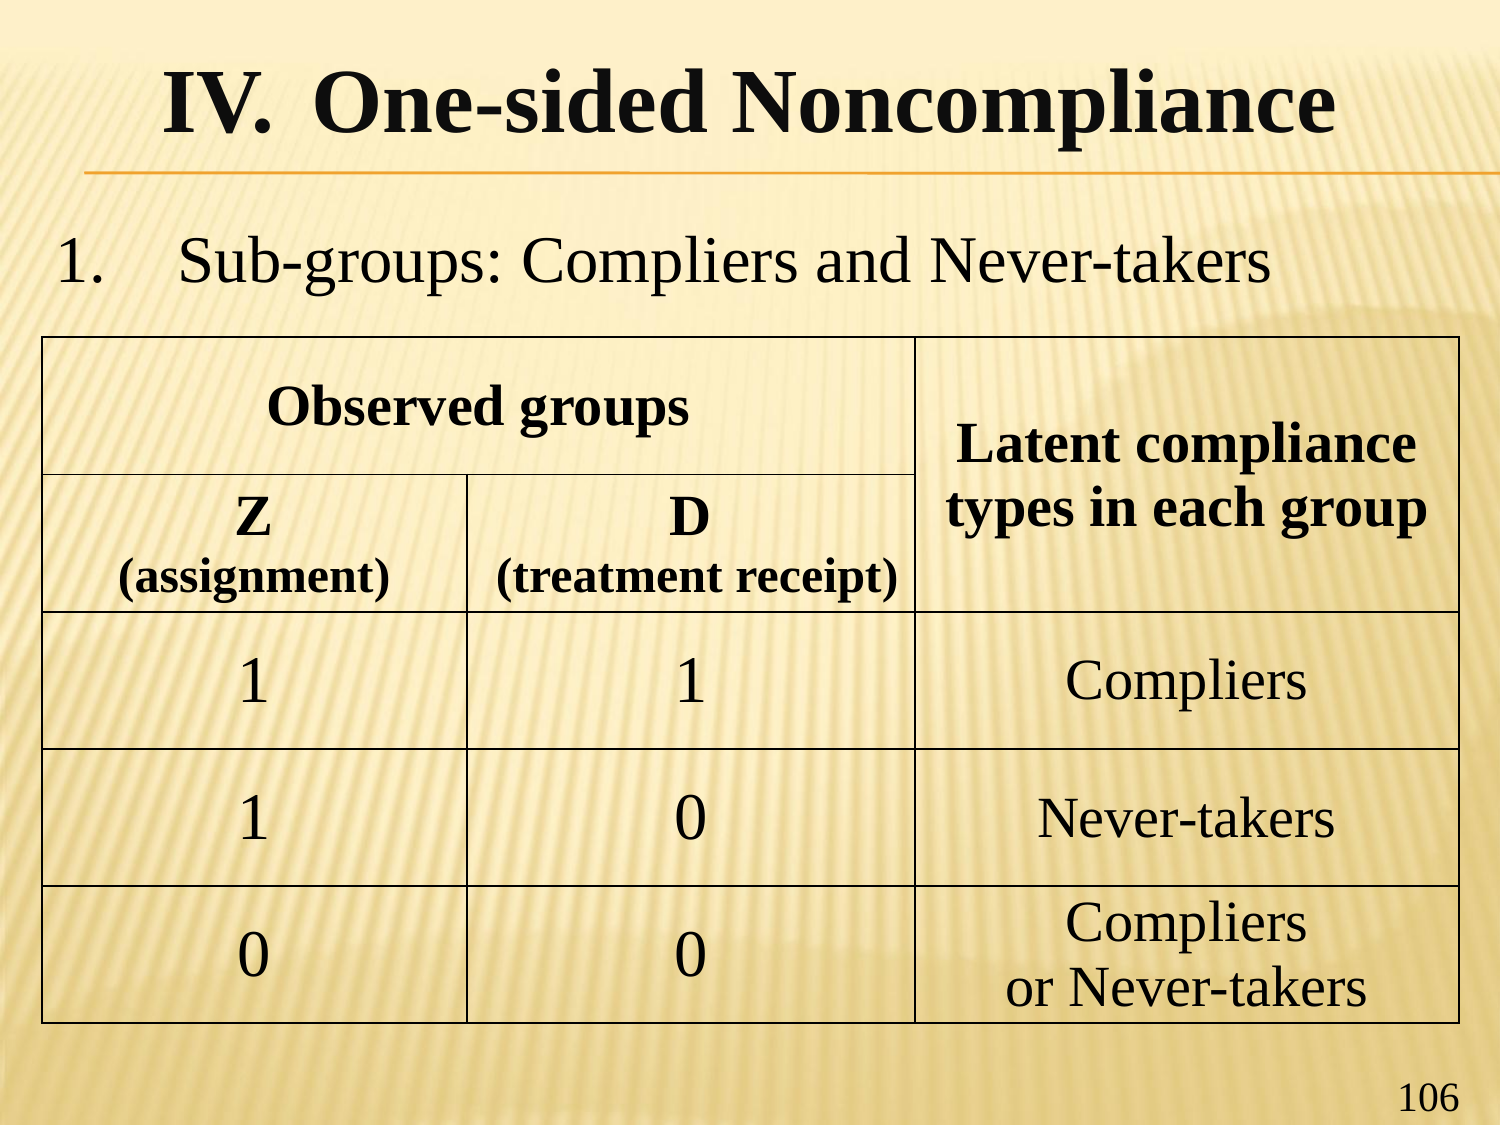

IV.	One-sided Noncompliance
Sub-groups: Compliers and Never-takers
| Observed groups |  | Latent compliance types in each group |
| --- | --- | --- |
| Z (assignment) | D (treatment receipt) |  |
| 1 | 1 | Compliers |
| 1 | 0 | Never-takers |
| 0 | 0 | Compliers or Never-takers |
106